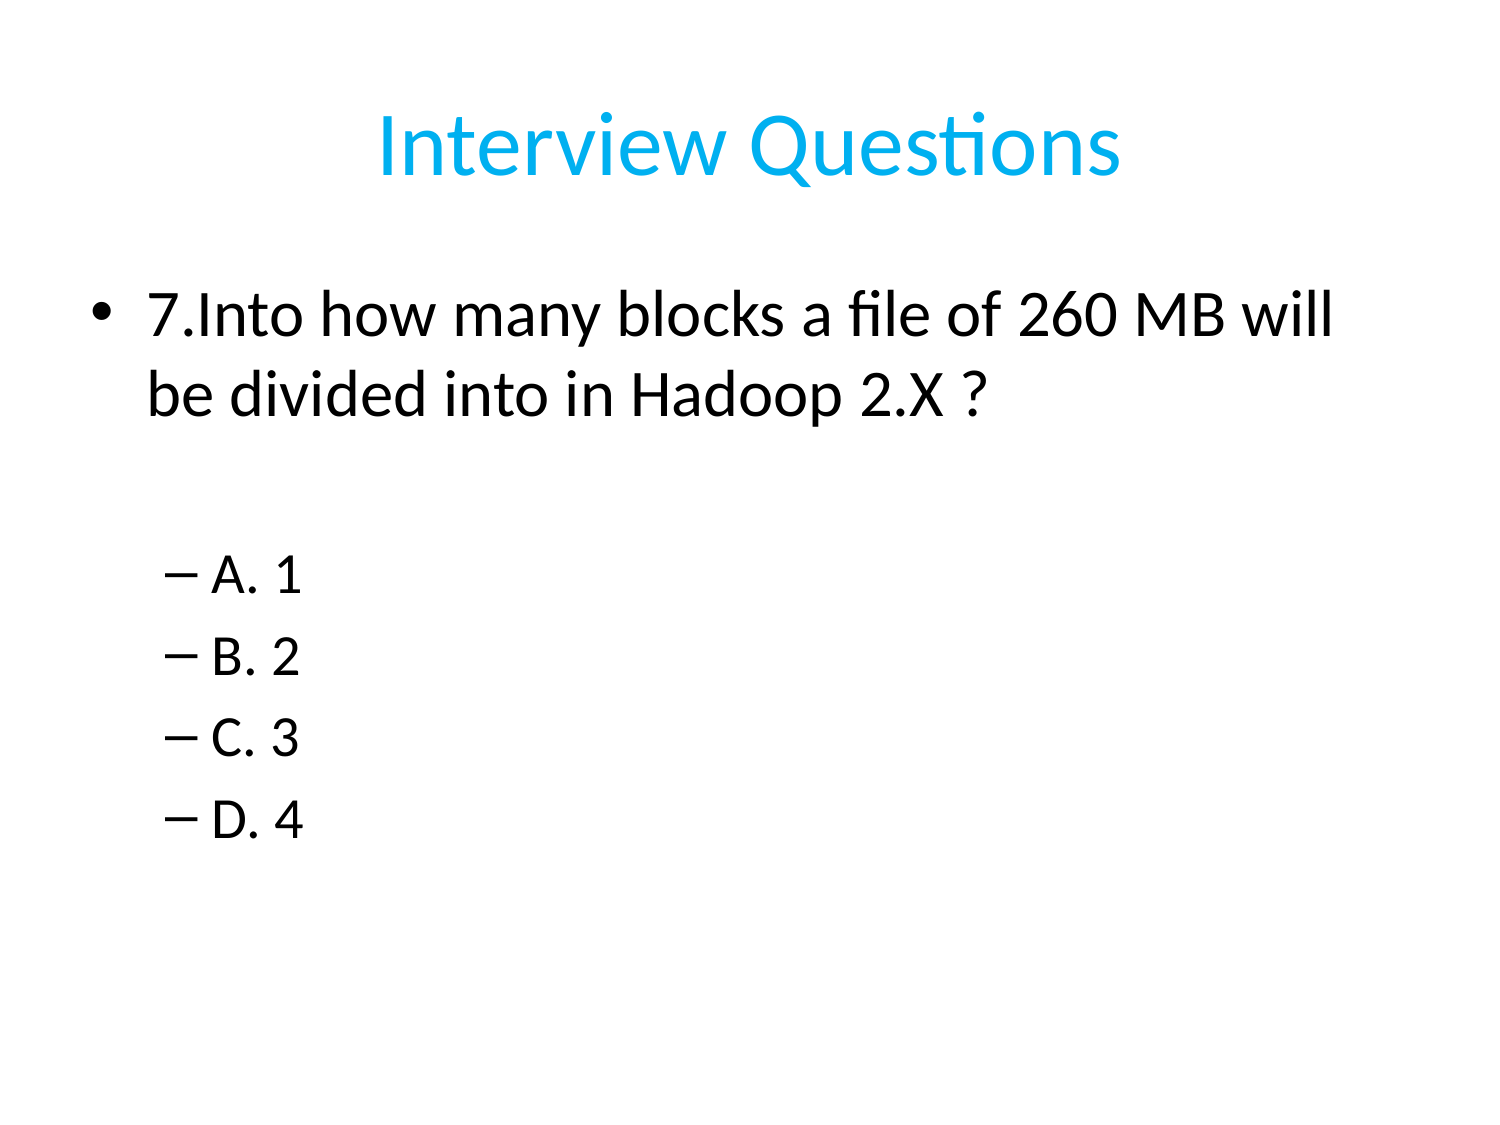

# Interview Questions
7.Into how many blocks a file of 260 MB will be divided into in Hadoop 2.X ?

A. 1
B. 2
C. 3
D. 4